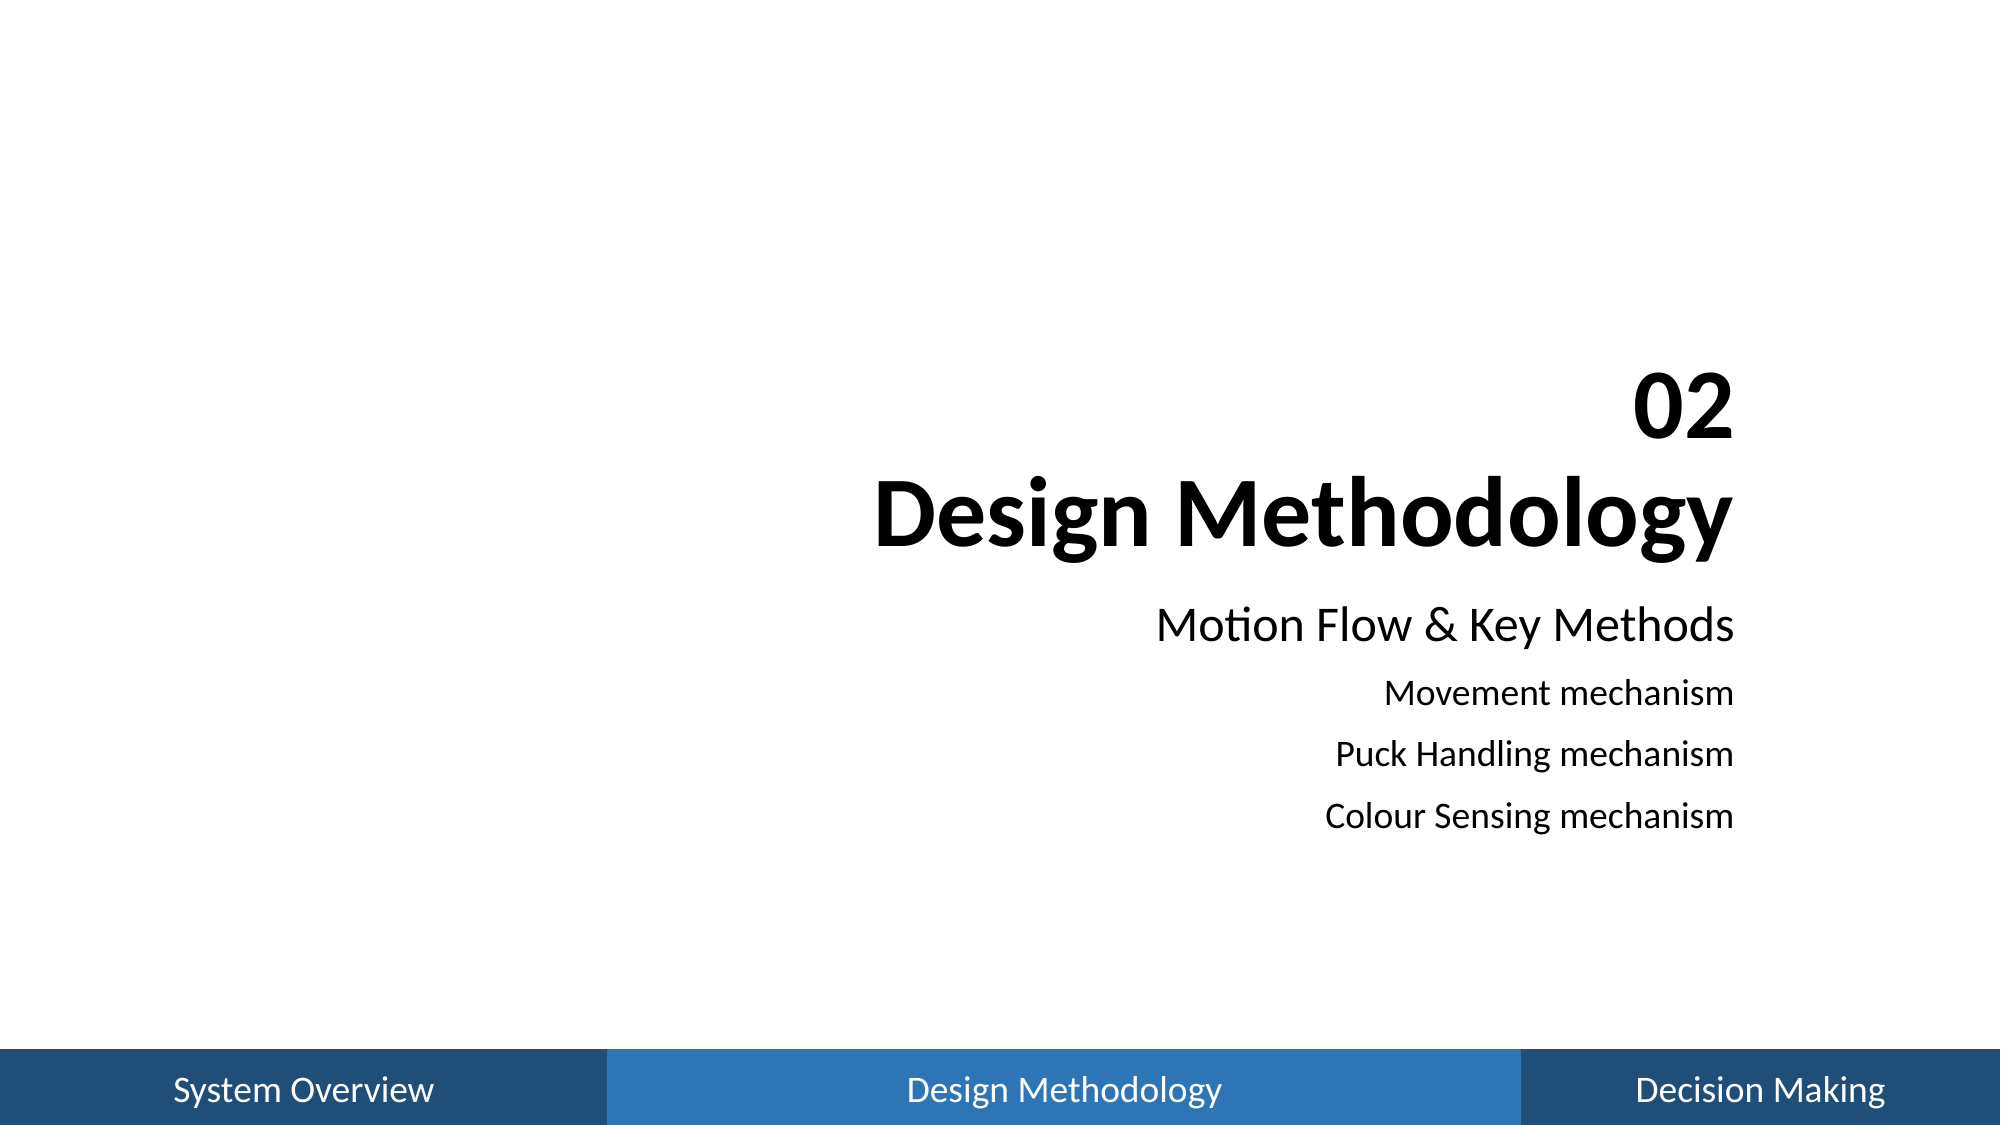

# 02 Design Methodology
Motion Flow & Key Methods
Movement mechanism
Puck Handling mechanism
Colour Sensing mechanism

23
System Overview
Design Methodology
Colour Sensing Mechanism
Decision Making
Movement Mechanism
Puck Handling Mechanism
System Block Diagram
Crucial Aspects of Design
Motion Flow & Key Methods
Unused Alternative